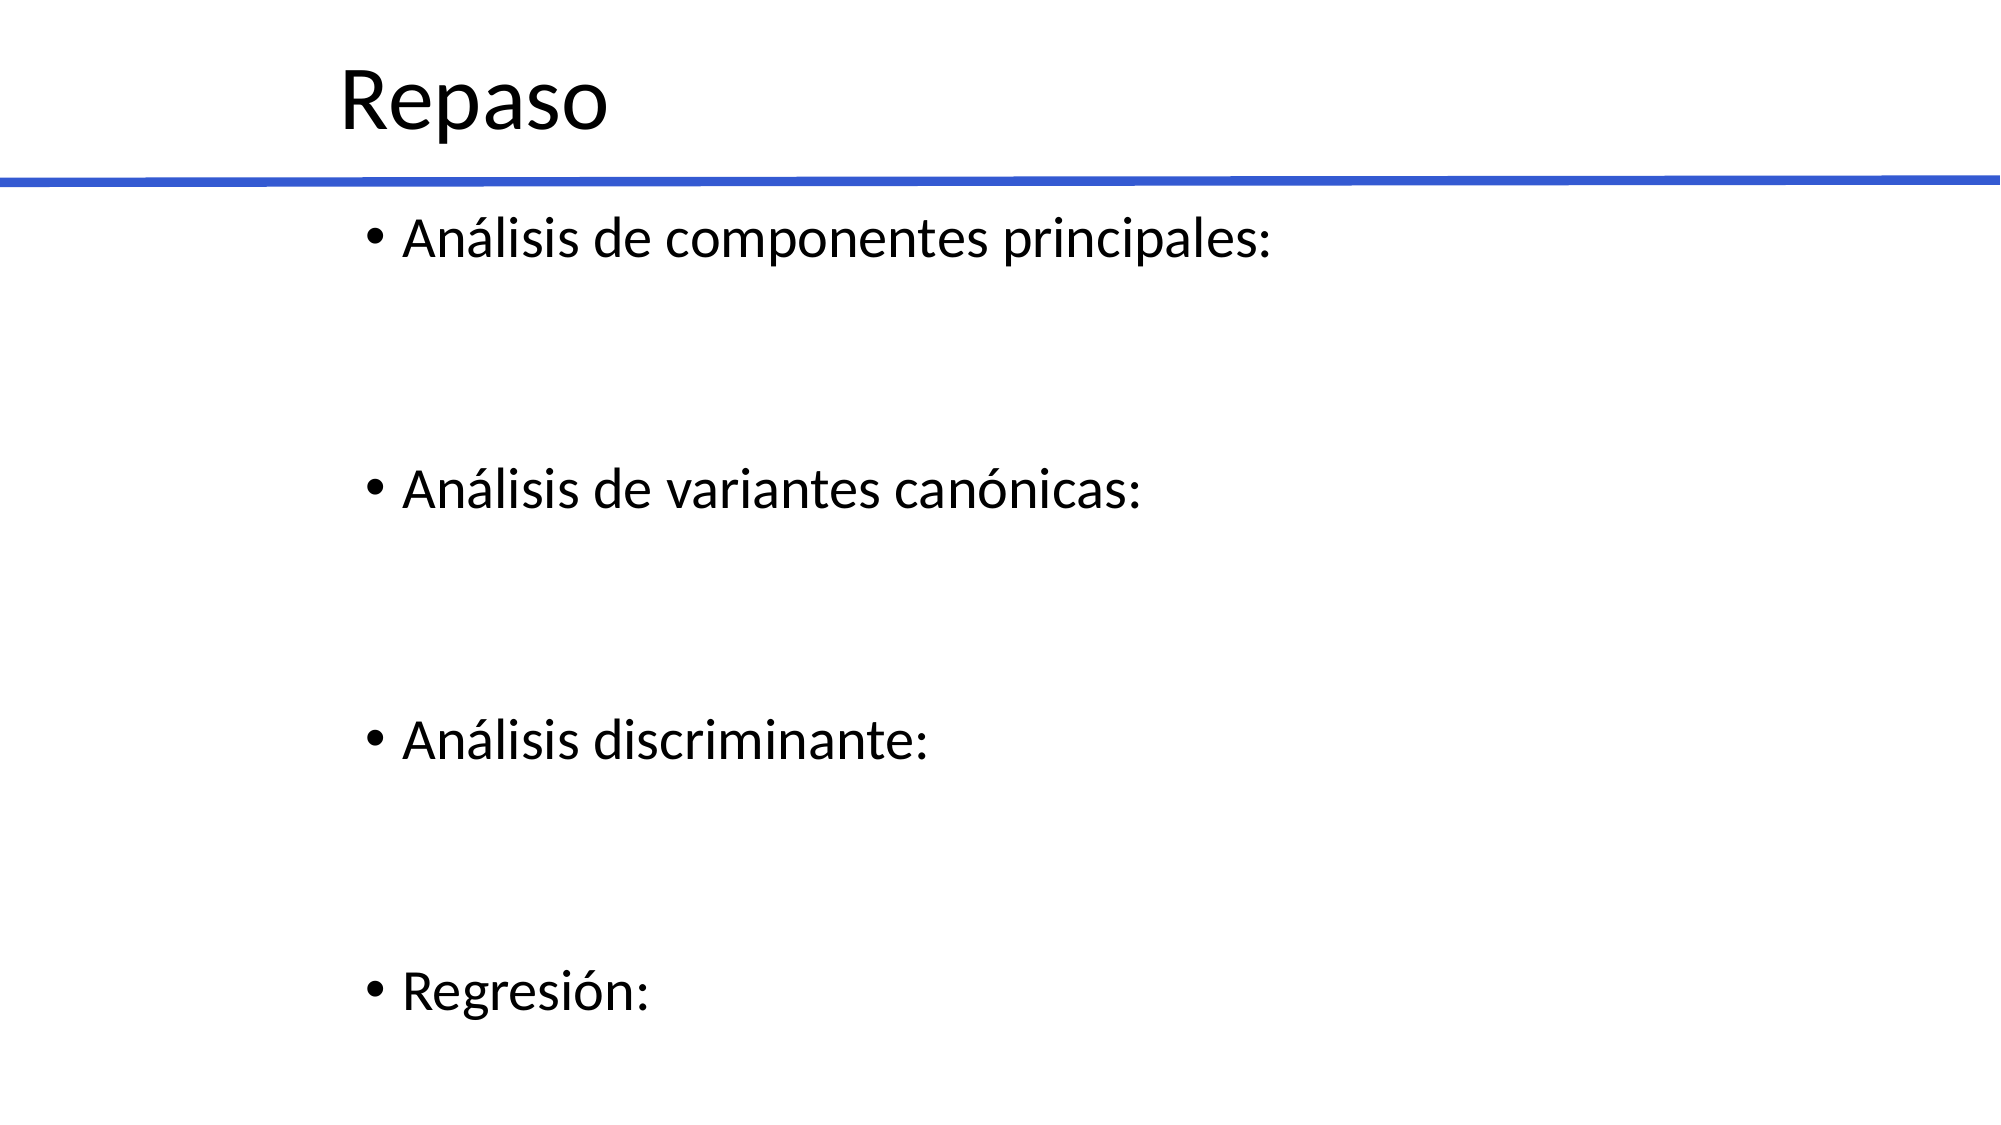

# Repaso
Análisis de componentes principales:

Análisis de variantes canónicas:

Análisis discriminante:

Regresión: